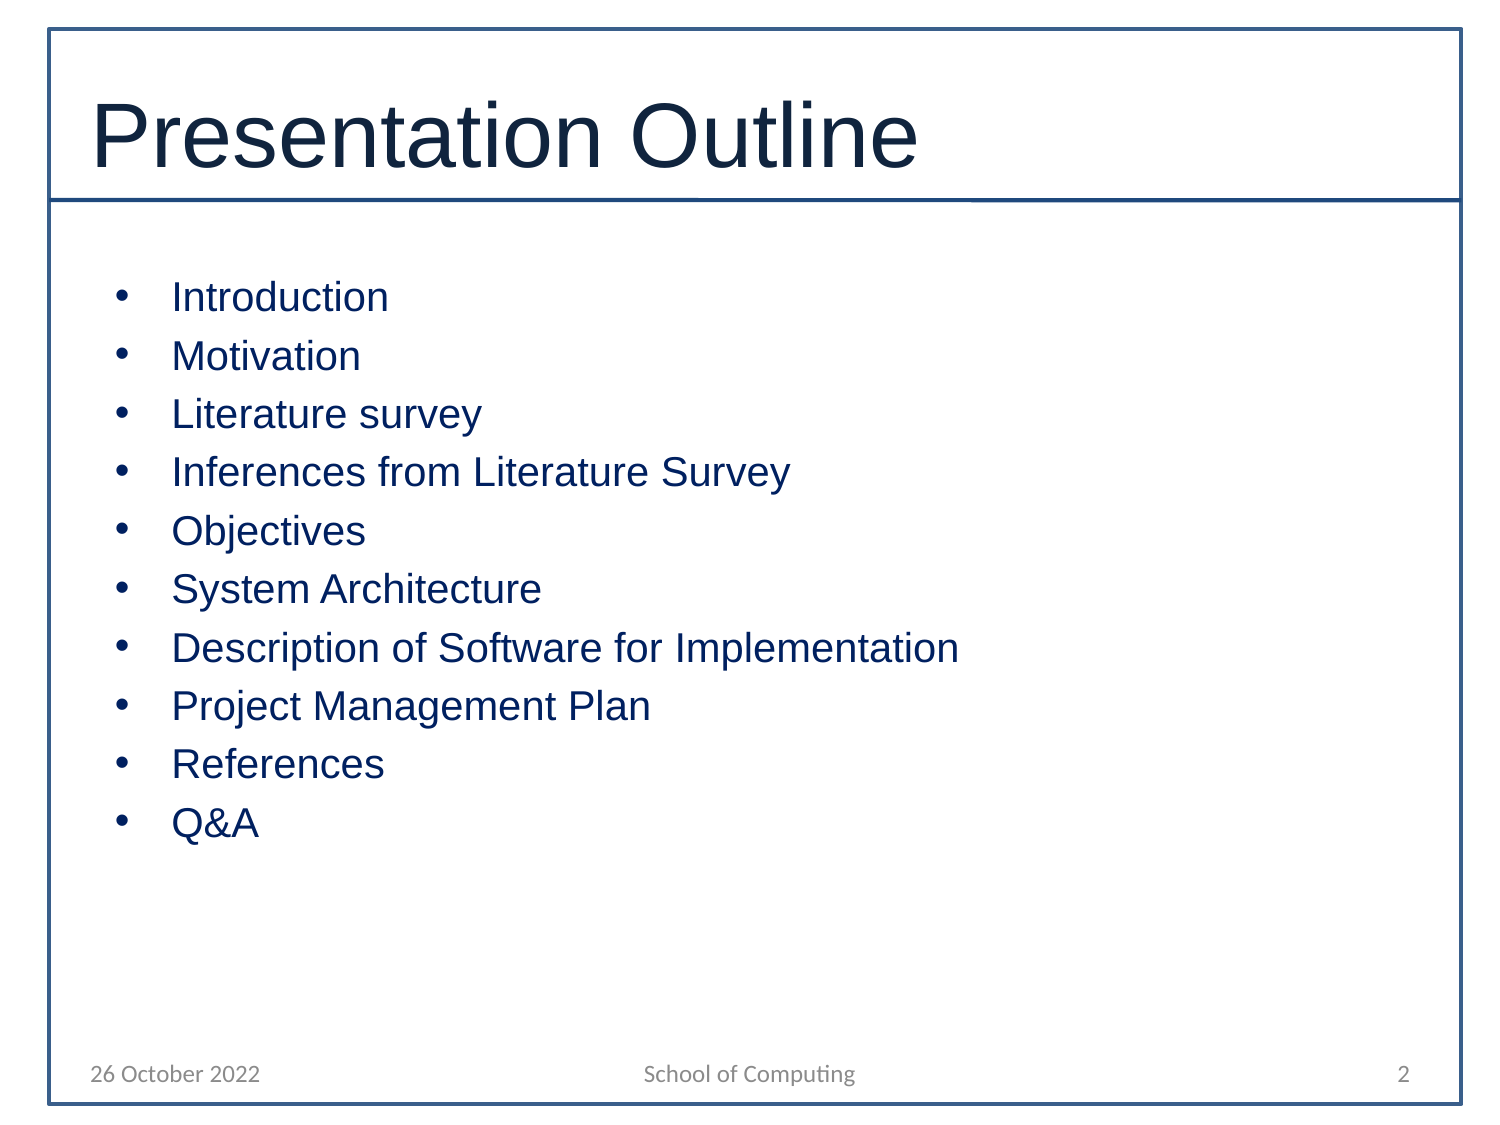

# Presentation Outline
Introduction
Motivation
Literature survey
Inferences from Literature Survey
Objectives
System Architecture
Description of Software for Implementation
Project Management Plan
References
Q&A

26 October 2022
School of Computing
2